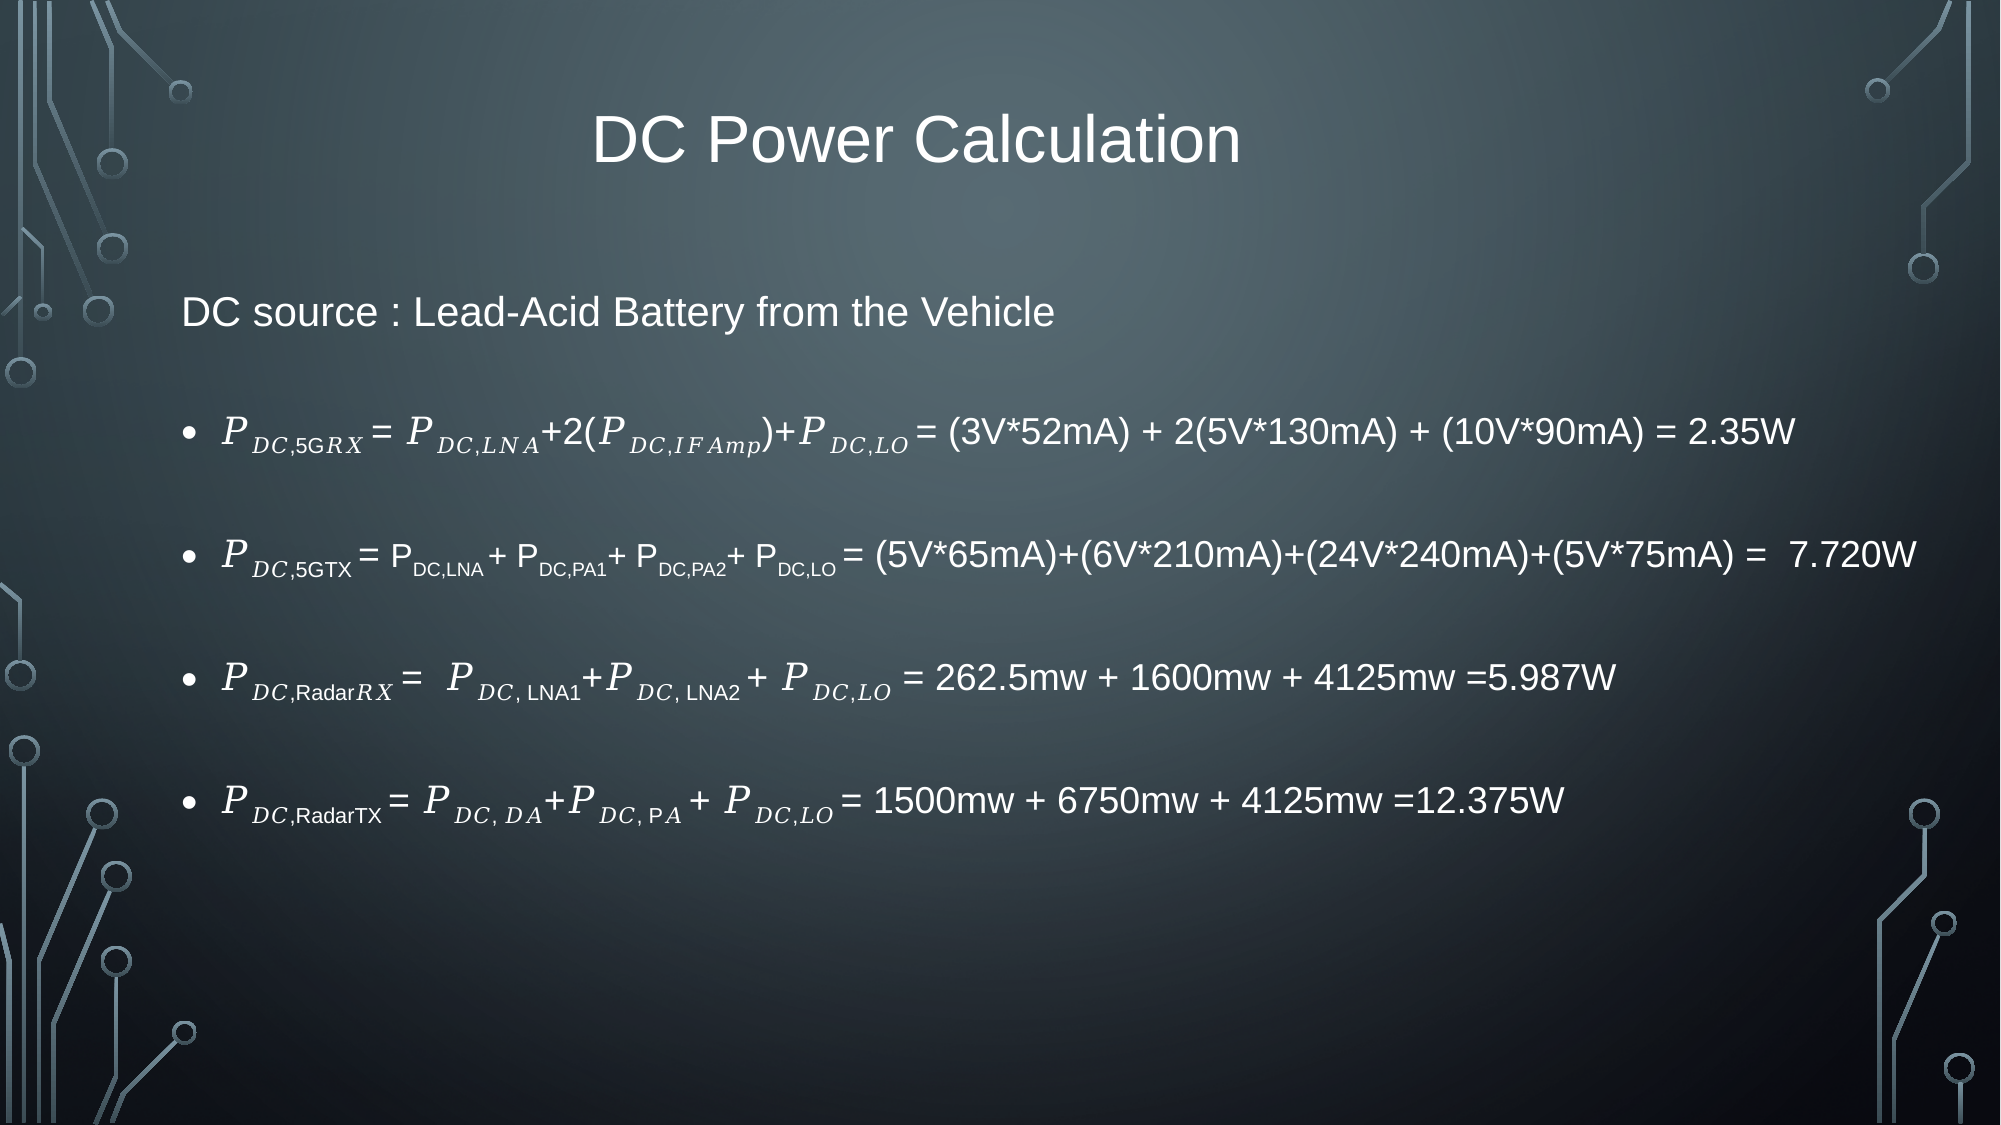

# DC Power Calculation
DC source : Lead-Acid Battery from the Vehicle
𝑃𝐷𝐶,5G𝑅𝑋 = 𝑃𝐷𝐶,𝐿𝑁𝐴+2(𝑃𝐷𝐶,𝐼𝐹𝐴𝑚𝑝)+𝑃𝐷𝐶,𝐿𝑂 = (3V*52mA) + 2(5V*130mA) + (10V*90mA) = 2.35W
𝑃𝐷𝐶,5GTX = PDC,LNA + PDC,PA1+ PDC,PA2+ PDC,LO = (5V*65mA)+(6V*210mA)+(24V*240mA)+(5V*75mA) =  7.720W
𝑃𝐷𝐶,Radar𝑅𝑋 =  𝑃𝐷𝐶, LNA1+𝑃𝐷𝐶, LNA2 + 𝑃𝐷𝐶,𝐿𝑂 = 262.5mw + 1600mw + 4125mw =5.987W
𝑃𝐷𝐶,RadarTX = 𝑃𝐷𝐶, 𝐷𝐴+𝑃𝐷𝐶, P𝐴 + 𝑃𝐷𝐶,𝐿𝑂 = 1500mw + 6750mw + 4125mw =12.375W